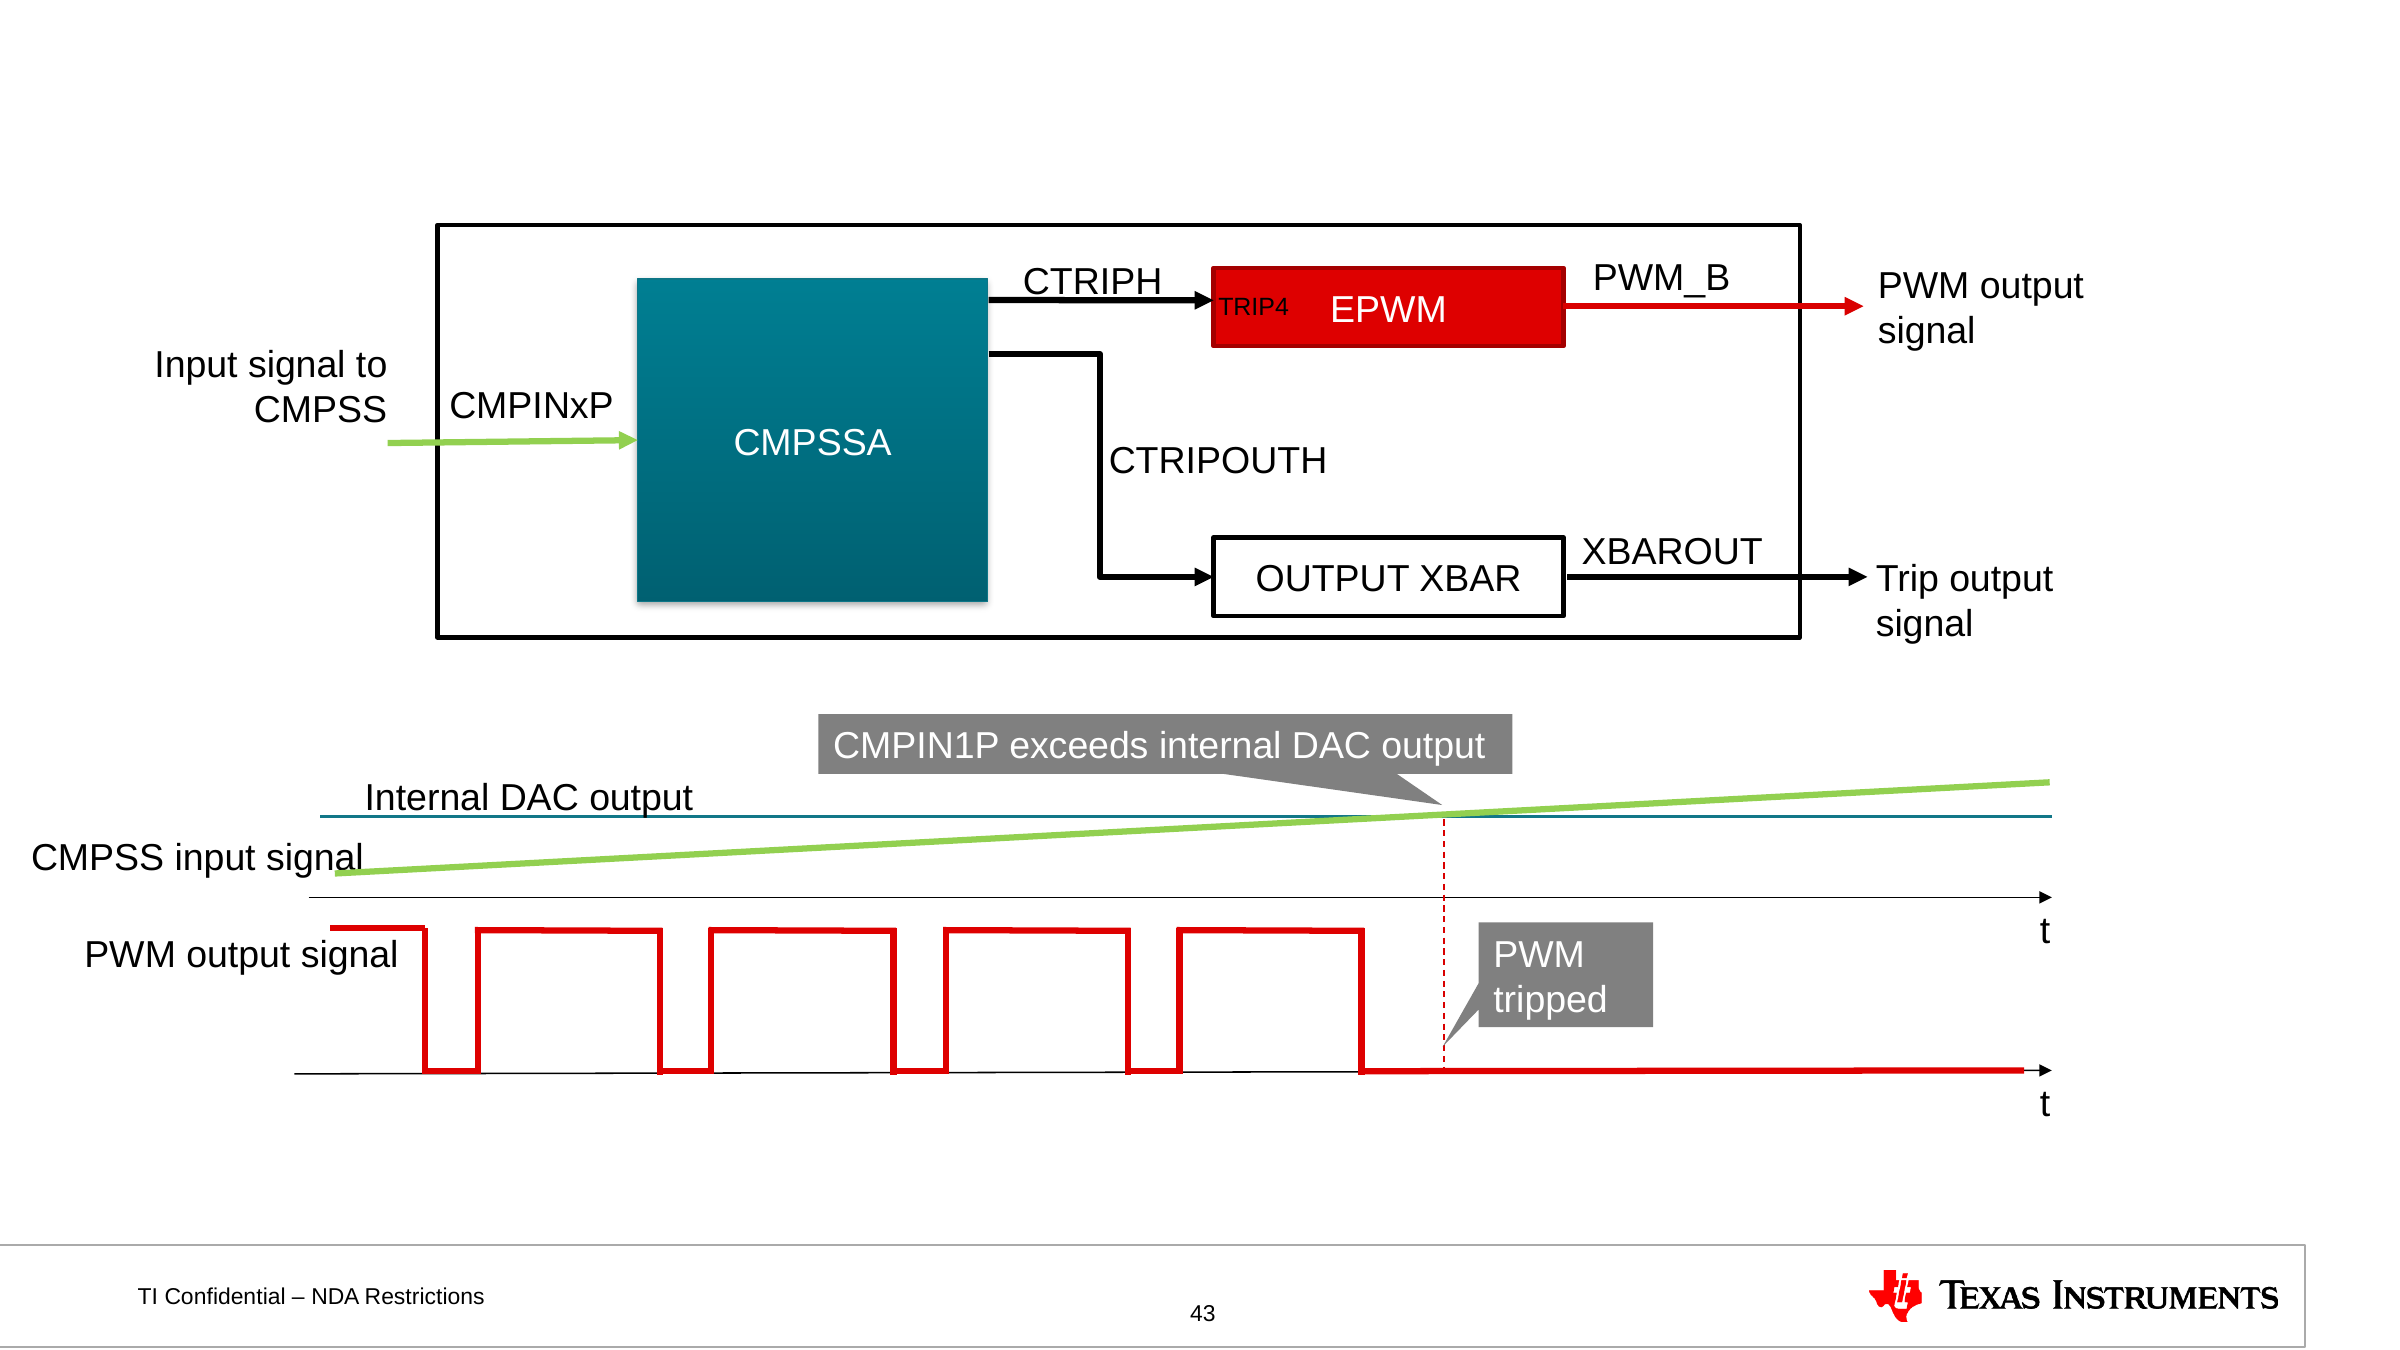

PWM_B
CTRIPH
PWM output signal
EPWM
CMPSSA
TRIP4
Input signal to CMPSS
CMPINxP
CTRIPOUTH
XBAROUT
OUTPUT XBAR
Trip output signal
CMPIN1P exceeds internal DAC output
Internal DAC output
CMPSS input signal
t
PWM output signal
PWM tripped
t
43